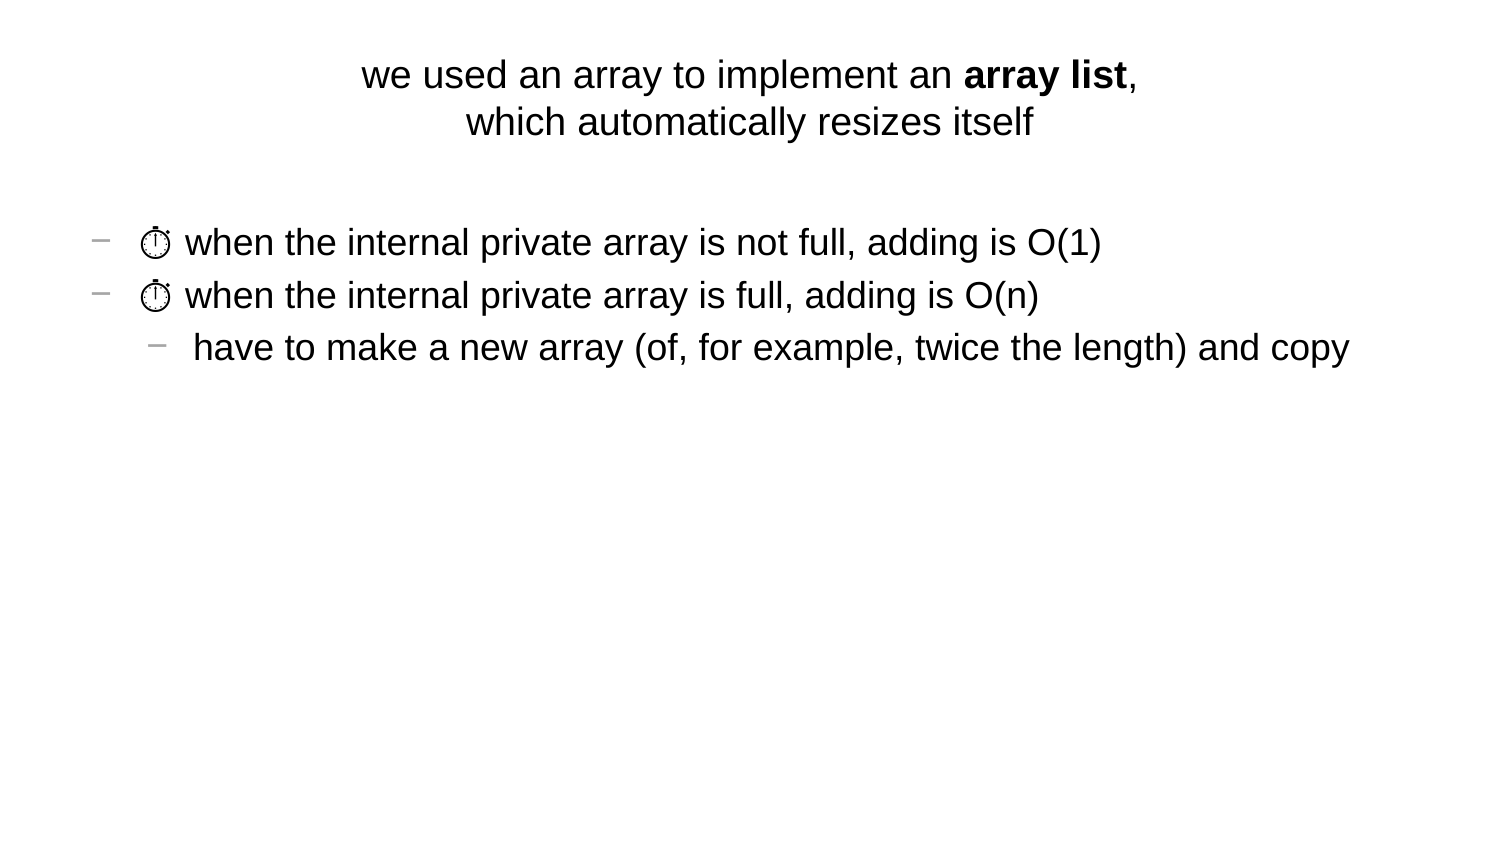

# we used an array to implement an array list, which automatically resizes itself

⏱️ when the internal private array is not full, adding is O(1)
⏱️ when the internal private array is full, adding is O(n)
have to make a new array (of, for example, twice the length) and copy